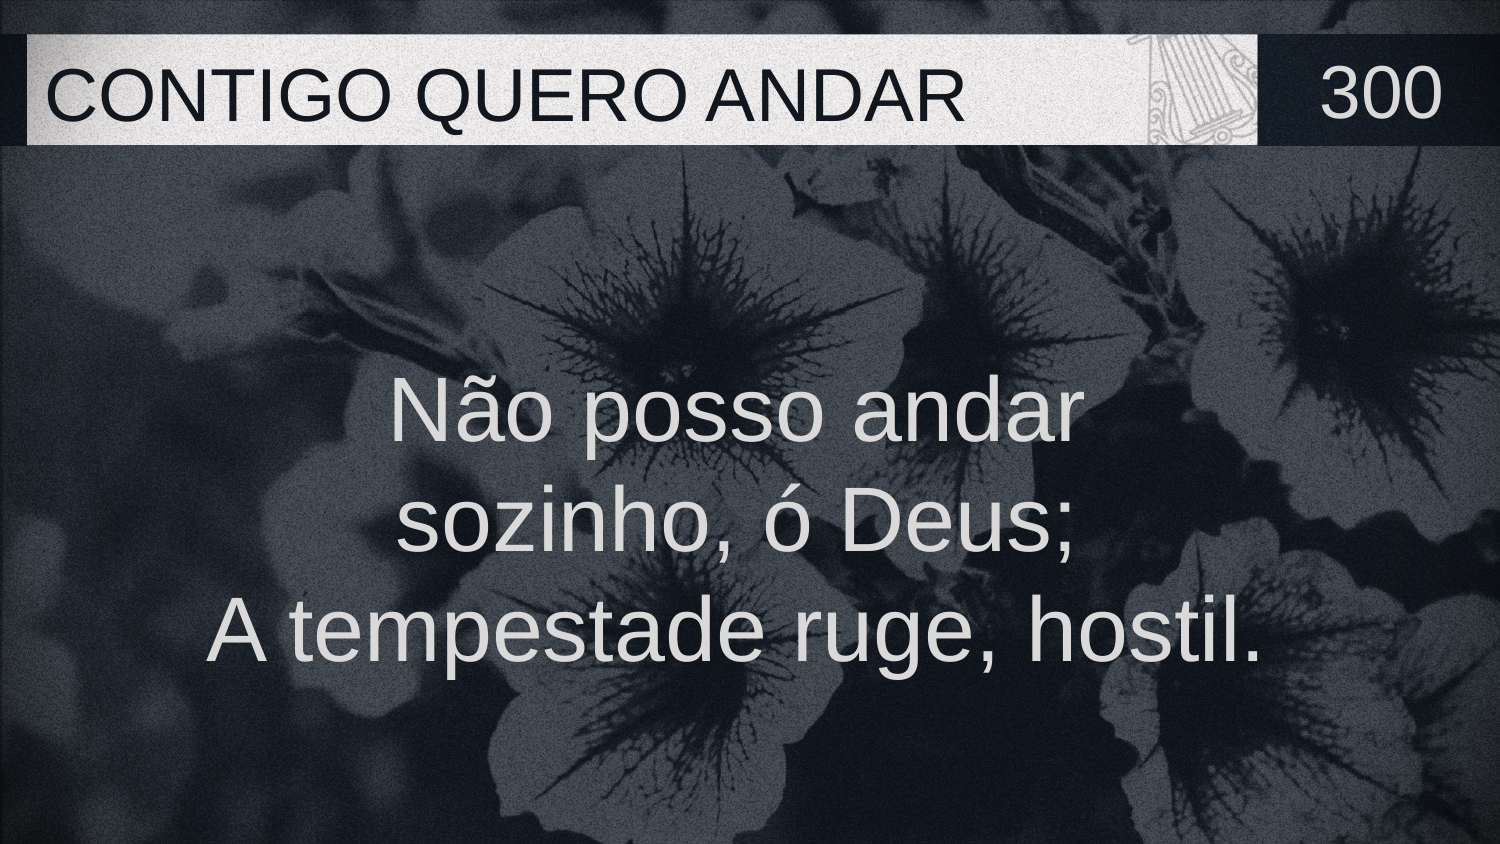

# CONTIGO QUERO ANDAR
300
Não posso andar
sozinho, ó Deus;
A tempestade ruge, hostil.